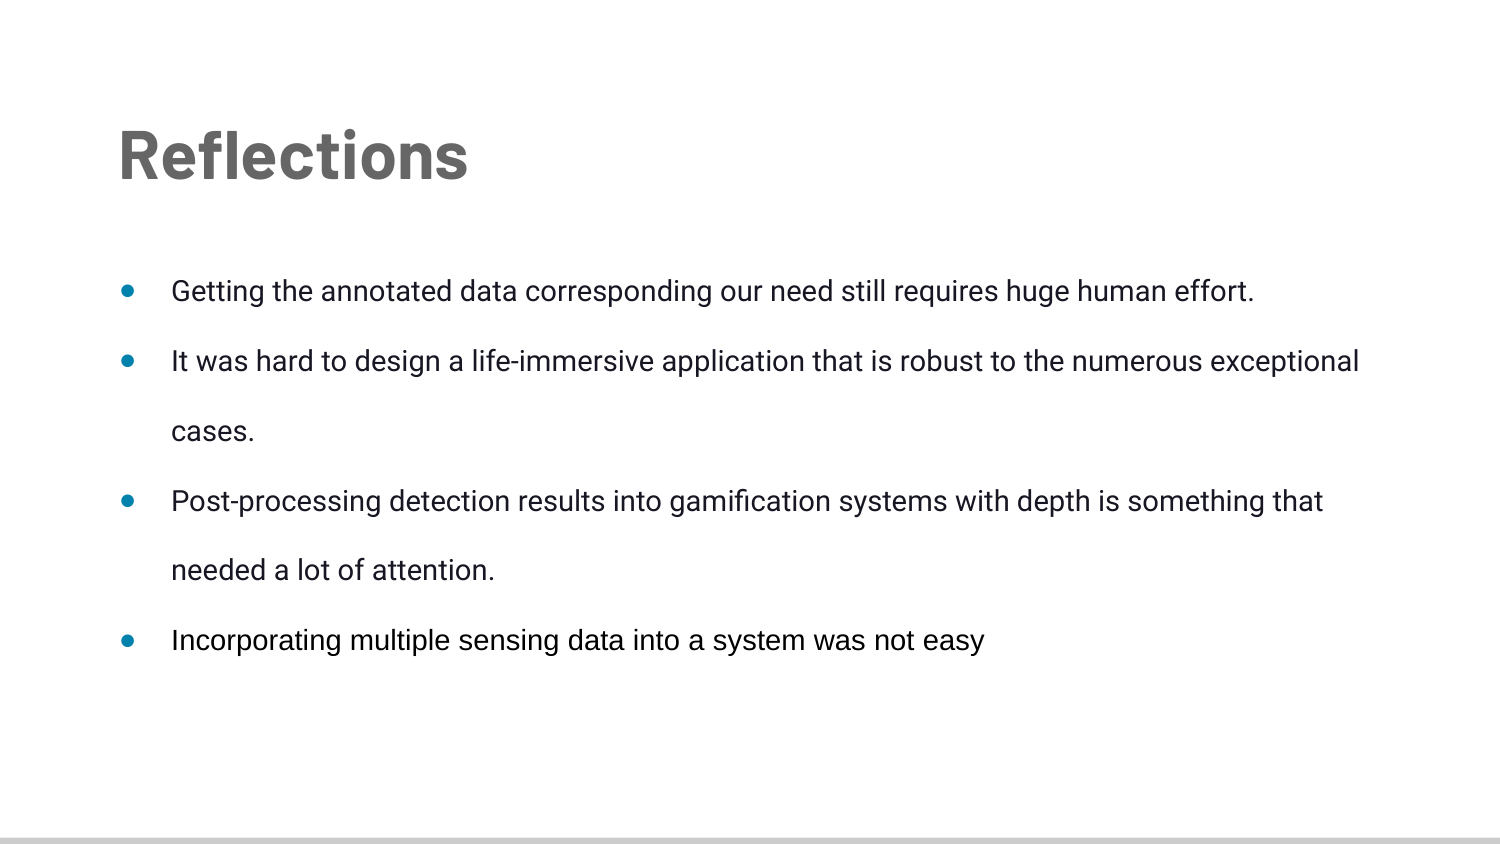

# Reflections

Getting the annotated data corresponding our need still requires huge human effort.
It was hard to design a life-immersive application that is robust to the numerous exceptional cases.
Post-processing detection results into gamification systems with depth is something that needed a lot of attention.
Incorporating multiple sensing data into a system was not easy